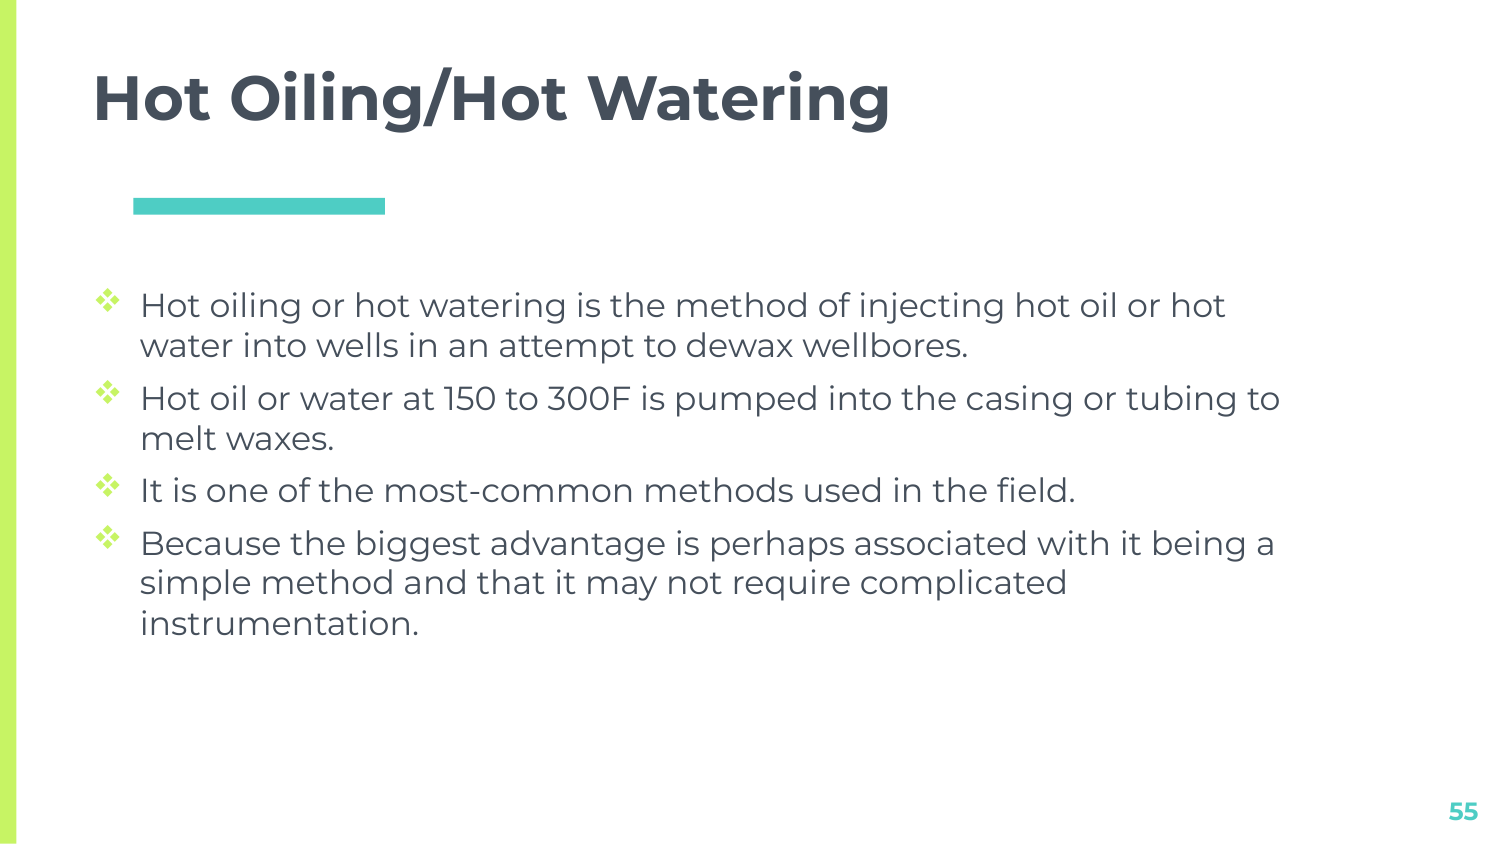

# Hot Oiling/Hot Watering
Hot oiling or hot watering is the method of injecting hot oil or hot water into wells in an attempt to dewax wellbores.
Hot oil or water at 150 to 300F is pumped into the casing or tubing to melt waxes.
It is one of the most-common methods used in the field.
Because the biggest advantage is perhaps associated with it being a simple method and that it may not require complicated instrumentation.
55